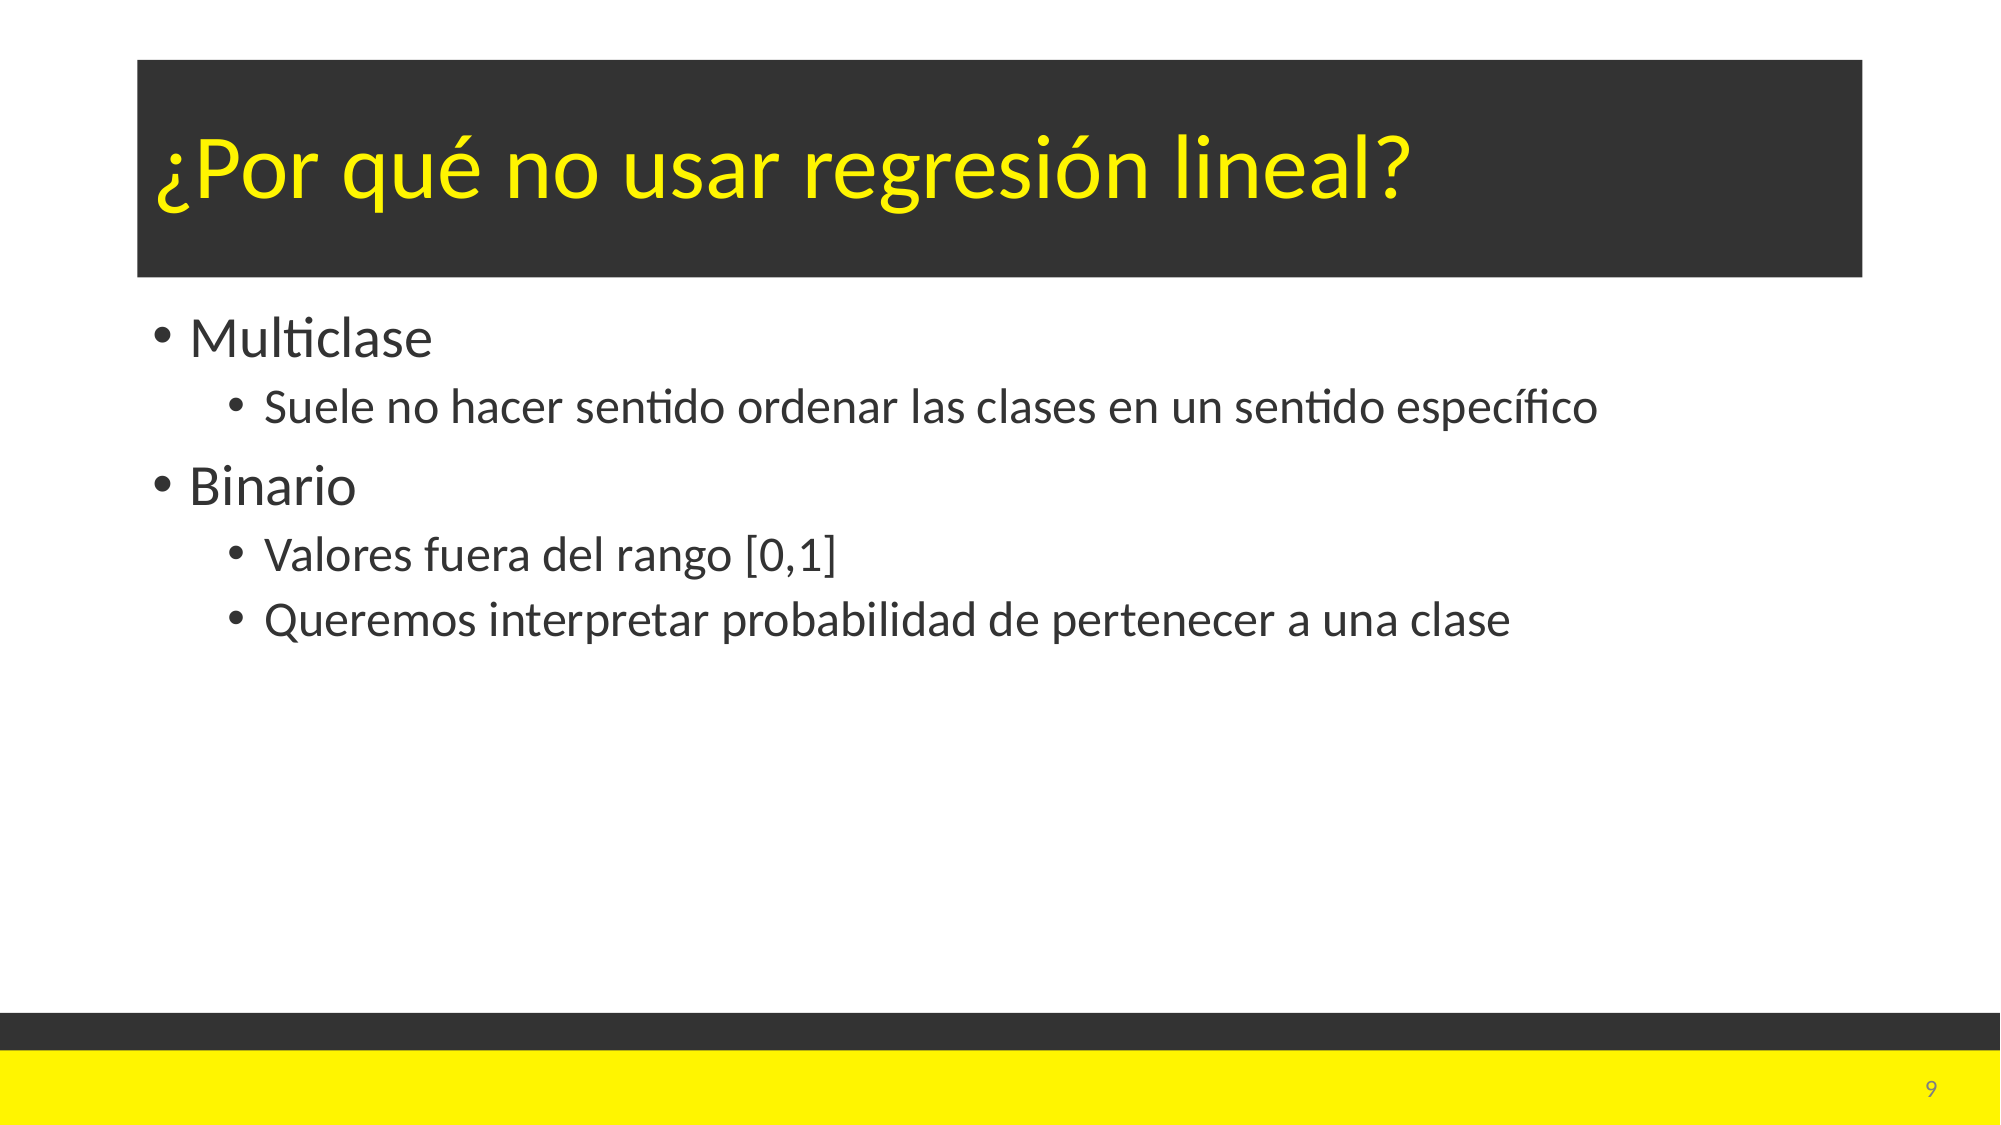

# ¿Por qué no usar regresión lineal?
Multiclase
Suele no hacer sentido ordenar las clases en un sentido específico
Binario
Valores fuera del rango [0,1]
Queremos interpretar probabilidad de pertenecer a una clase